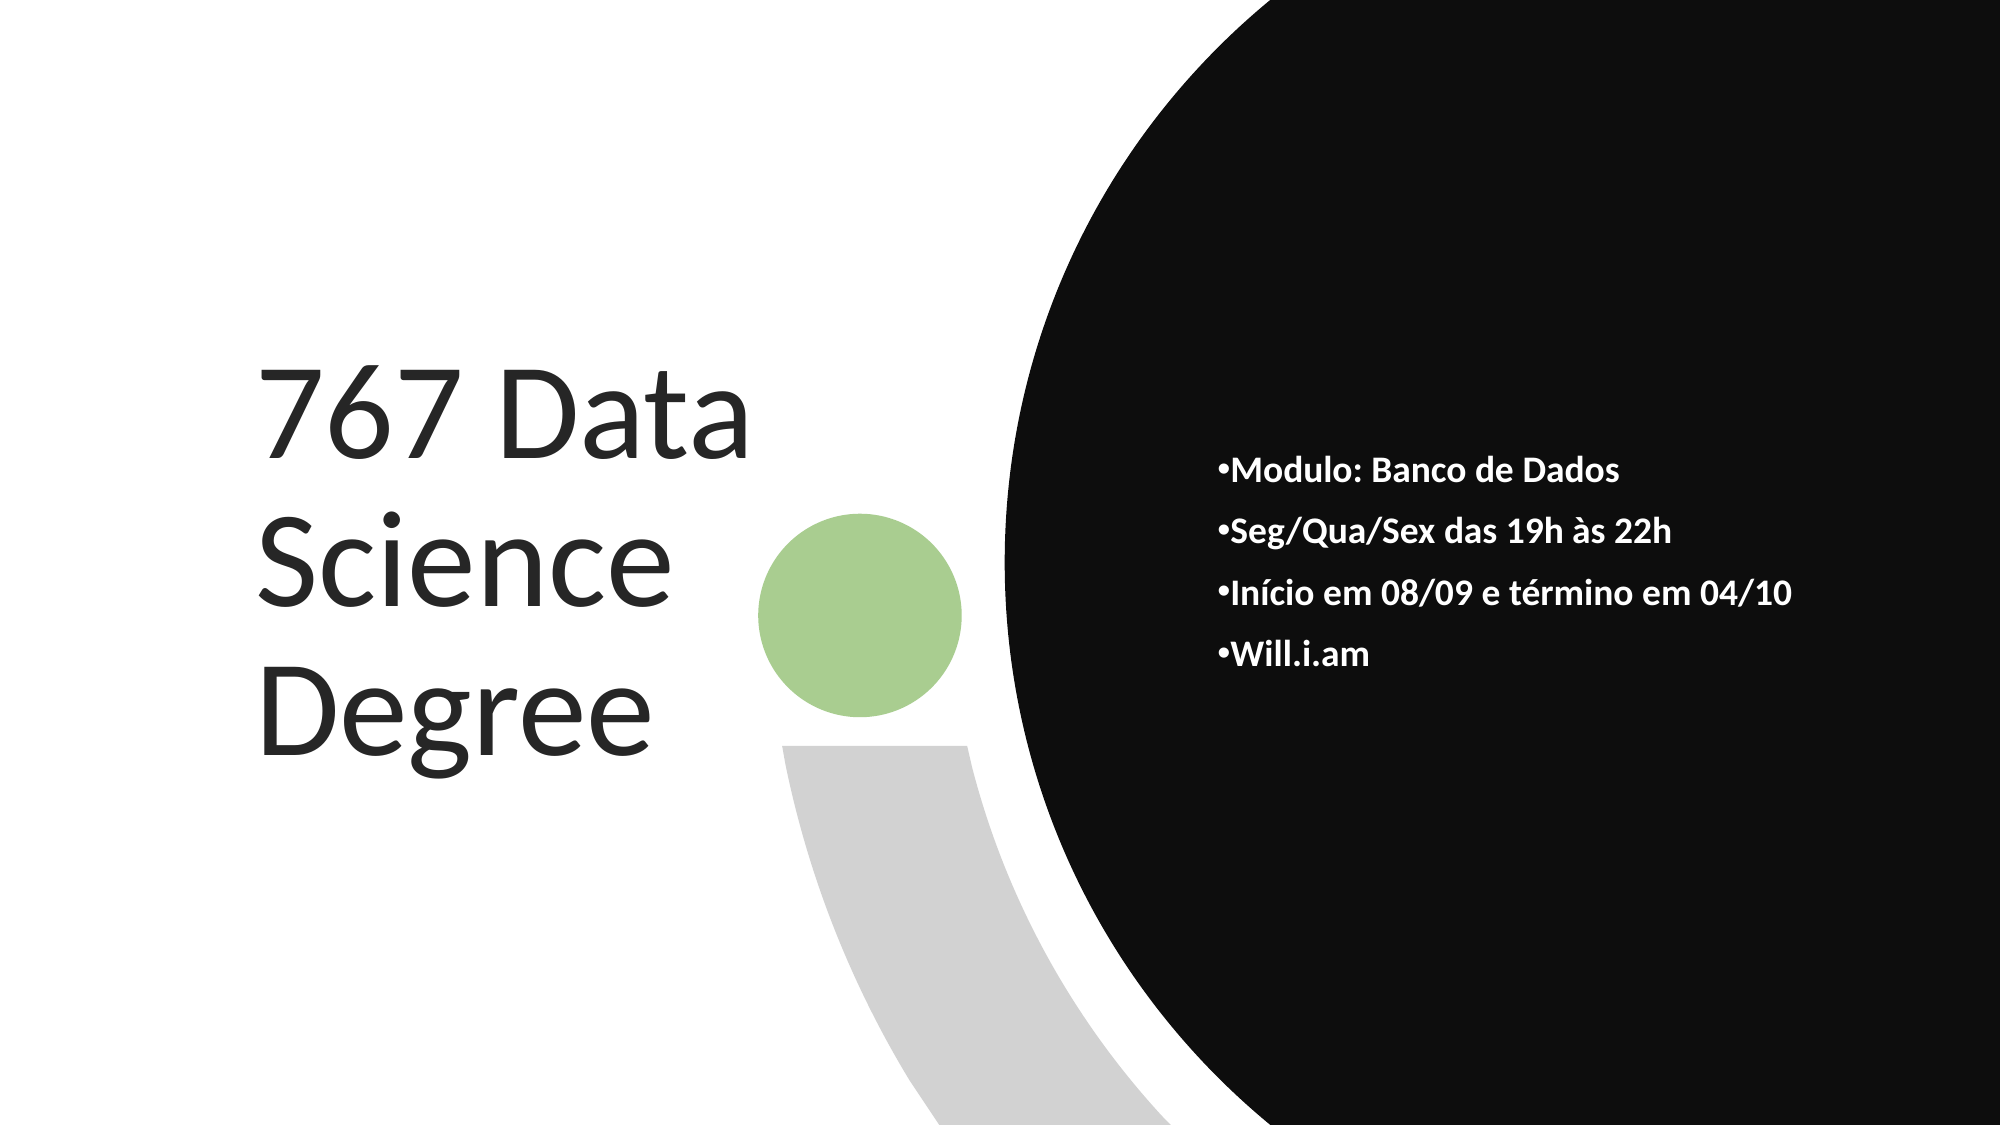

# 767 Data Science Degree
Modulo: Banco de Dados
Seg/Qua/Sex das 19h às 22h
Início em 08/09 e término em 04/10
Will.i.am